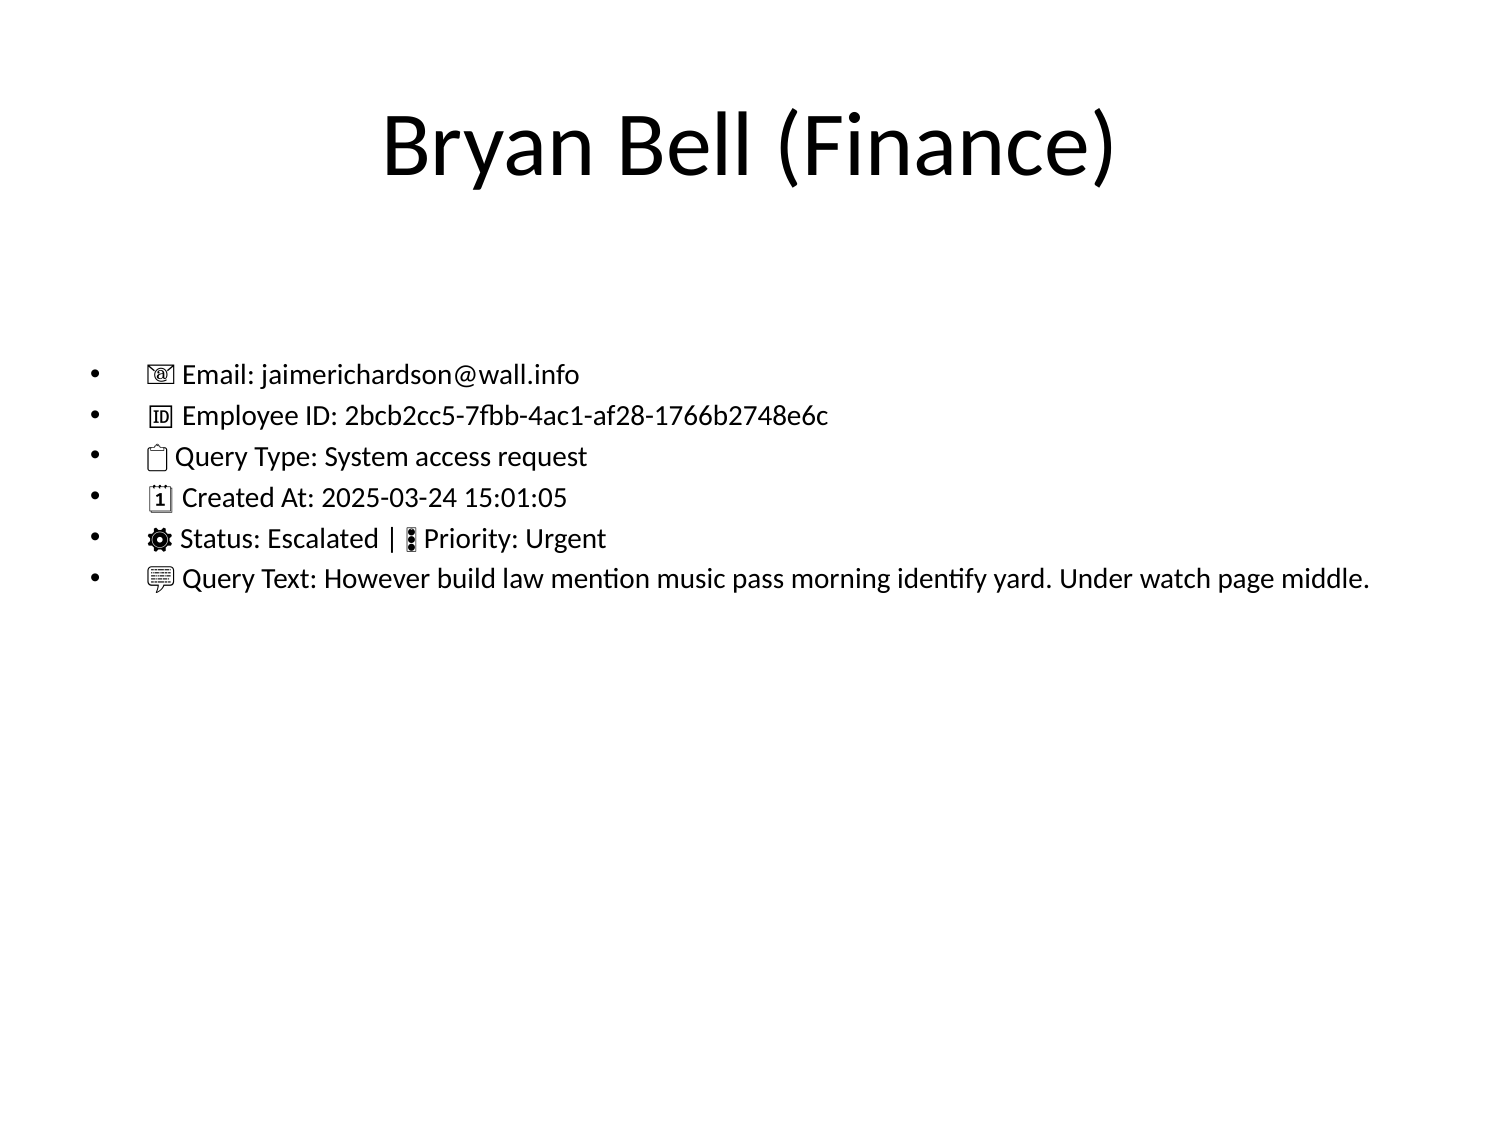

# Bryan Bell (Finance)

📧 Email: jaimerichardson@wall.info
🆔 Employee ID: 2bcb2cc5-7fbb-4ac1-af28-1766b2748e6c
📋 Query Type: System access request
🗓 Created At: 2025-03-24 15:01:05
⚙ Status: Escalated | 🚦 Priority: Urgent
💬 Query Text: However build law mention music pass morning identify yard. Under watch page middle.